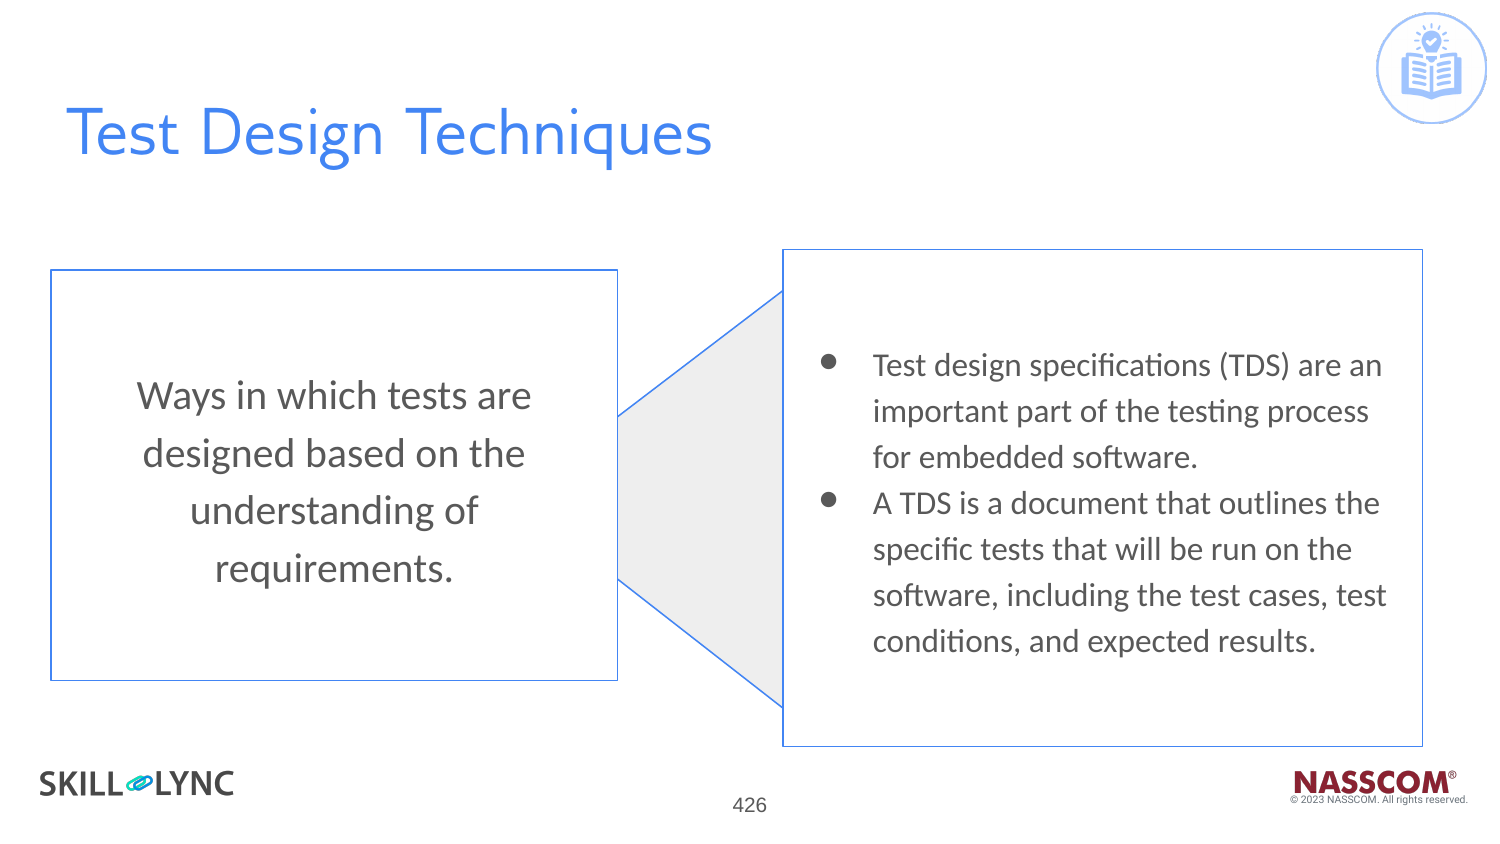

# Test Design Techniques
Test design specifications (TDS) are an important part of the testing process for embedded software.
A TDS is a document that outlines the specific tests that will be run on the software, including the test cases, test conditions, and expected results.

Ways in which tests are designed based on the understanding of requirements.
426